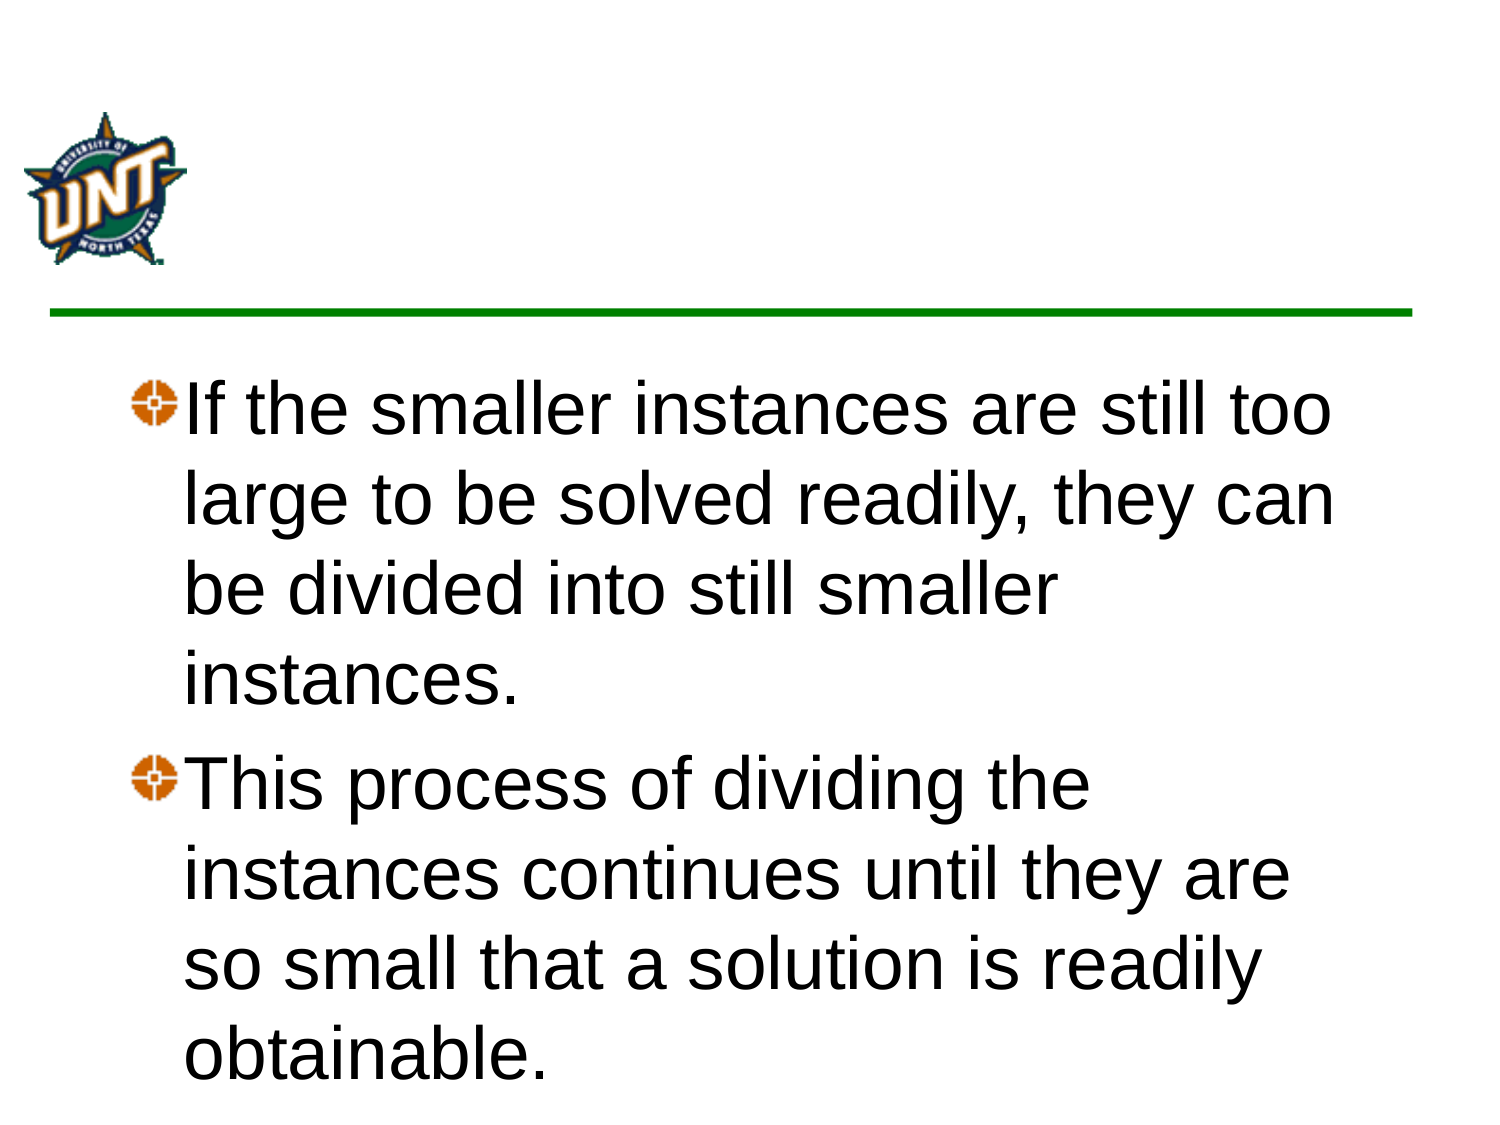

If the smaller instances are still too large to be solved readily, they can be divided into still smaller instances.
This process of dividing the instances continues until they are so small that a solution is readily obtainable.